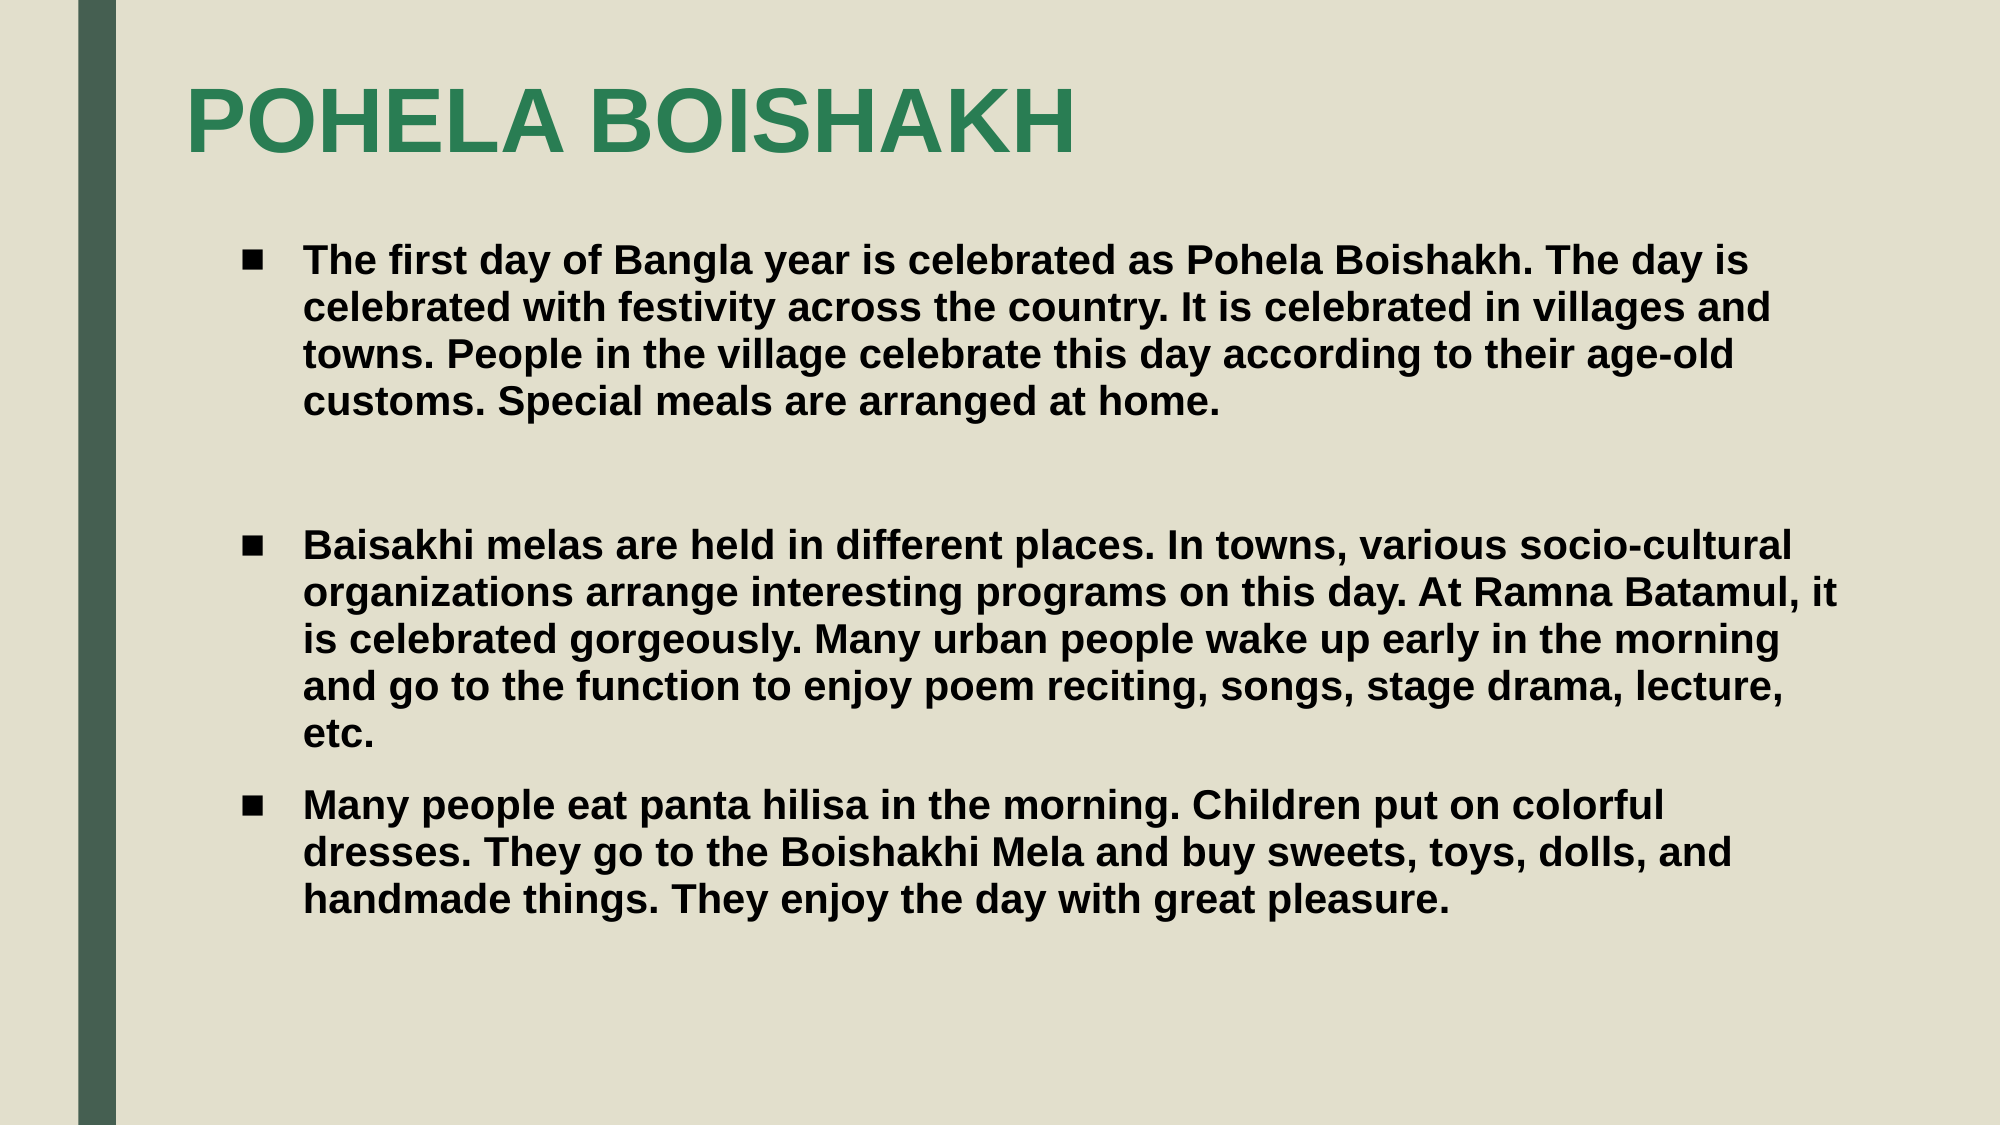

# POHELA BOISHAKH
The first day of Bangla year is celebrated as Pohela Boishakh. The day is celebrated with festivity across the country. It is celebrated in villages and towns. People in the village celebrate this day according to their age-old customs. Special meals are arranged at home.

Baisakhi melas are held in different places. In towns, various socio-cultural organizations arrange interesting programs on this day. At Ramna Batamul, it is celebrated gorgeously. Many urban people wake up early in the morning and go to the function to enjoy poem reciting, songs, stage drama, lecture, etc.
Many people eat panta hilisa in the morning. Children put on colorful dresses. They go to the Boishakhi Mela and buy sweets, toys, dolls, and handmade things. They enjoy the day with great pleasure.